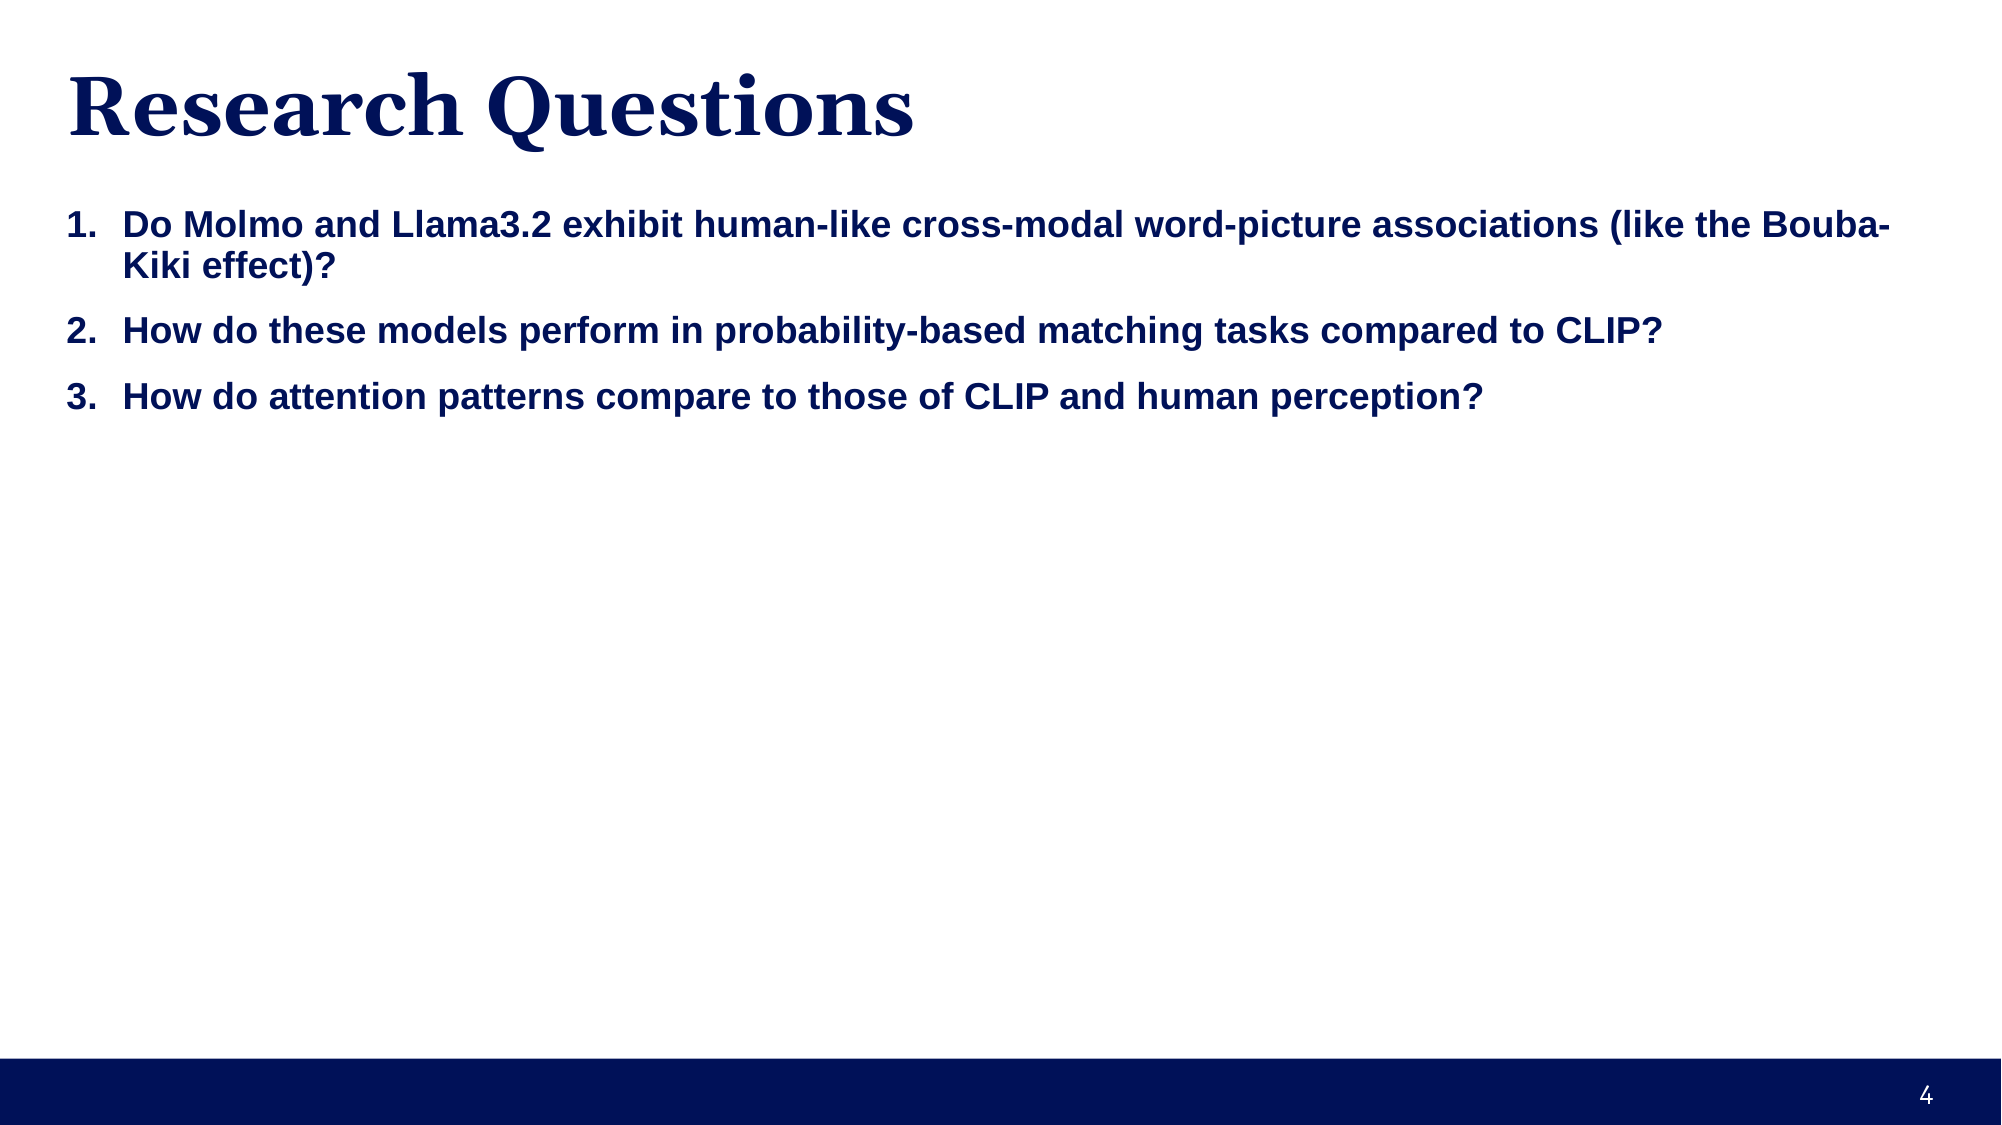

# Research Questions
Do Molmo and Llama3.2 exhibit human-like cross-modal word-picture associations (like the Bouba-Kiki effect)?
How do these models perform in probability-based matching tasks compared to CLIP?
How do attention patterns compare to those of CLIP and human perception?

4